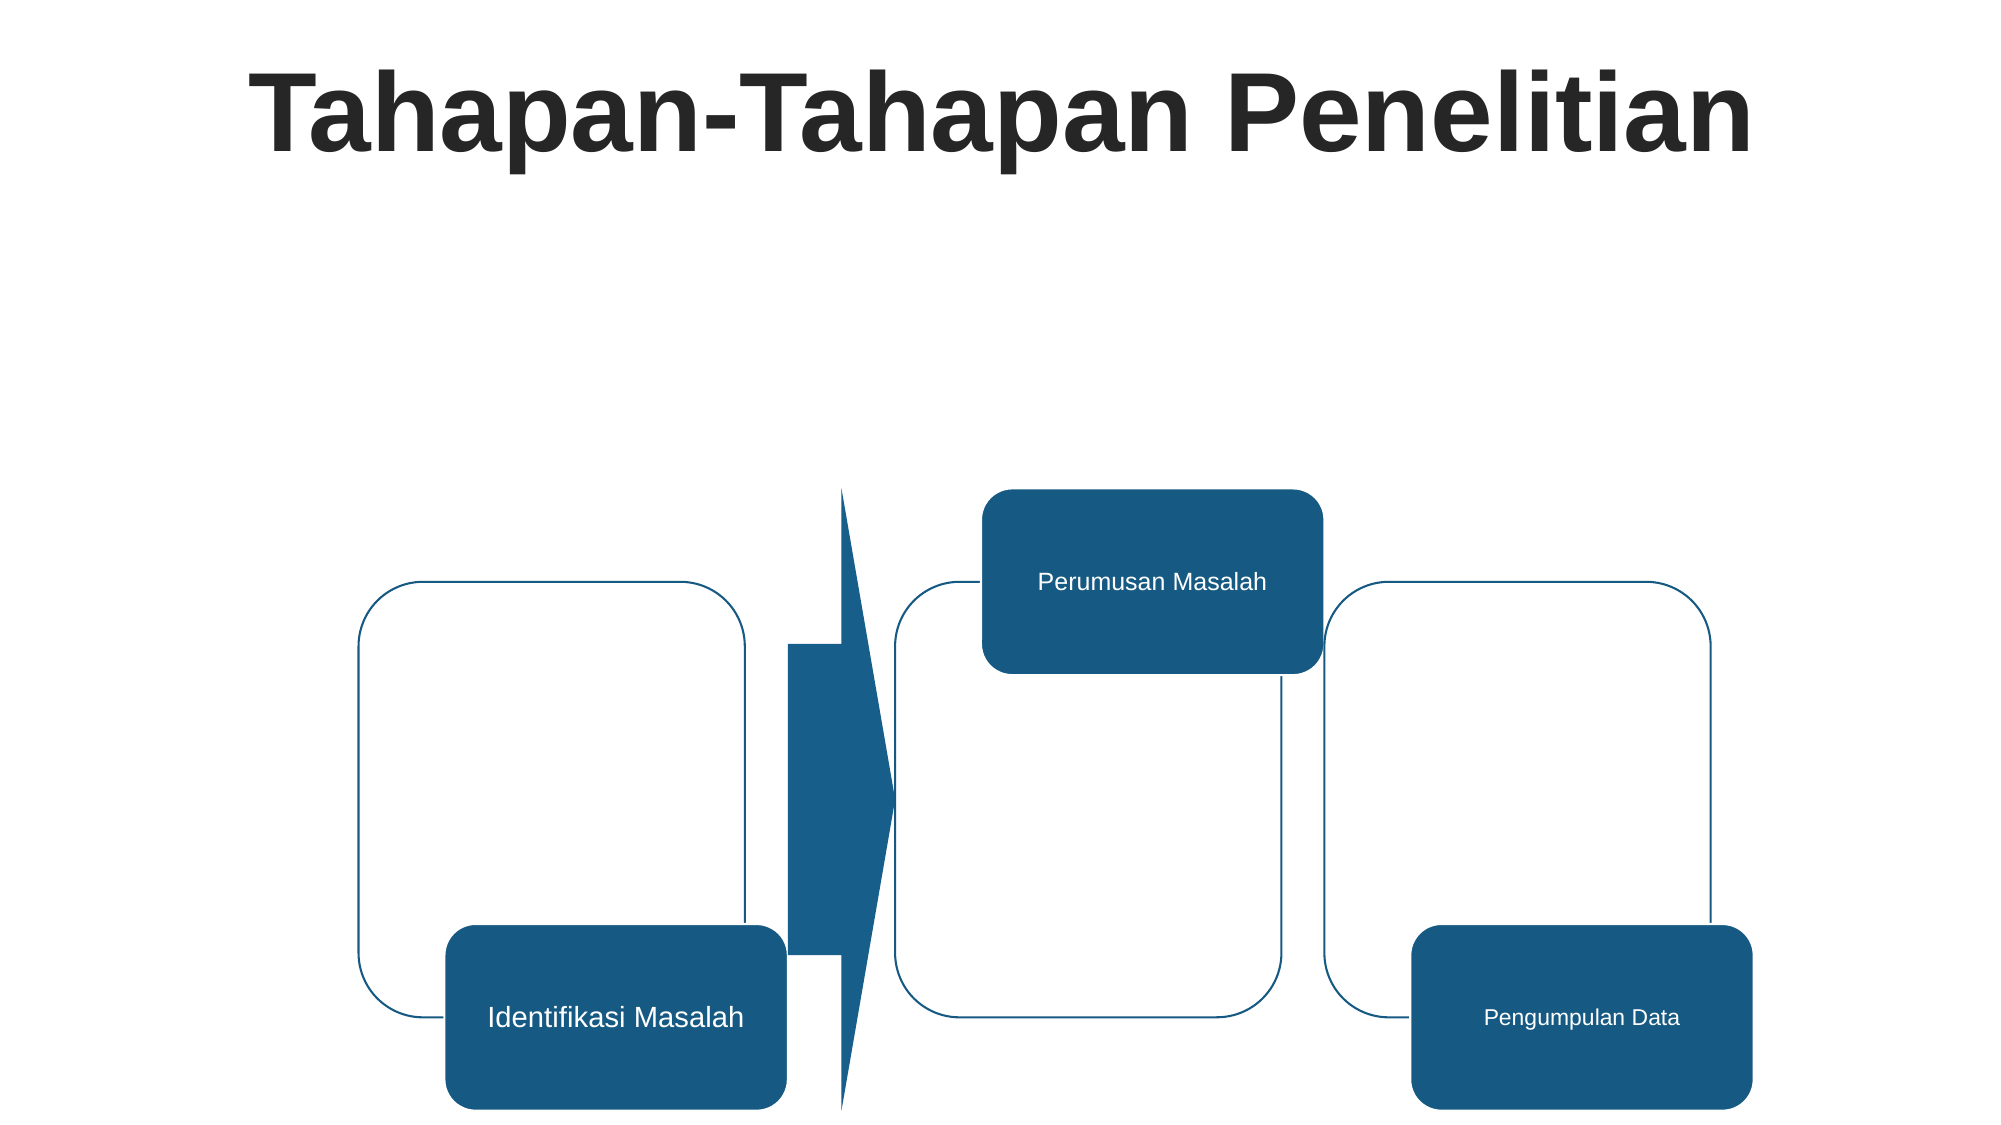

Tahapan-Tahapan Penelitian
Identifikasi Masalah
Perumusan Masalah
Pengumpulan Data